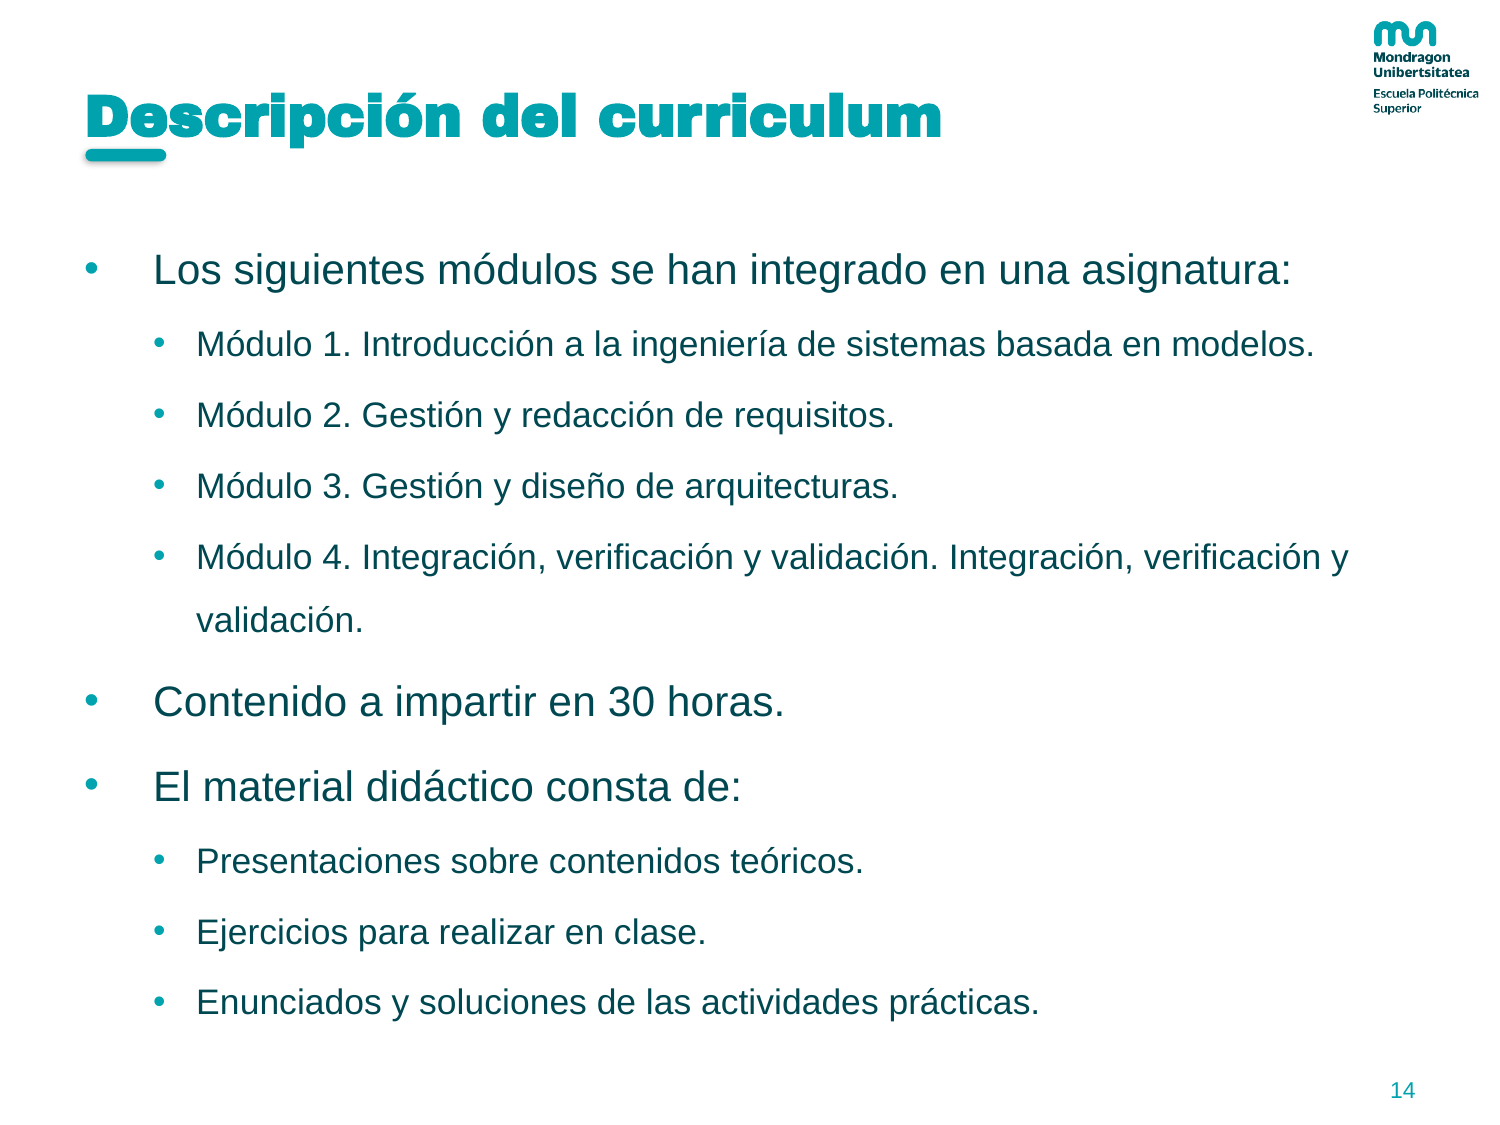

# Descripción del curriculum
Los siguientes módulos se han integrado en una asignatura:
Módulo 1. Introducción a la ingeniería de sistemas basada en modelos.
Módulo 2. Gestión y redacción de requisitos.
Módulo 3. Gestión y diseño de arquitecturas.
Módulo 4. Integración, verificación y validación. Integración, verificación y validación.
Contenido a impartir en 30 horas.
El material didáctico consta de:
Presentaciones sobre contenidos teóricos.
Ejercicios para realizar en clase.
Enunciados y soluciones de las actividades prácticas.
14